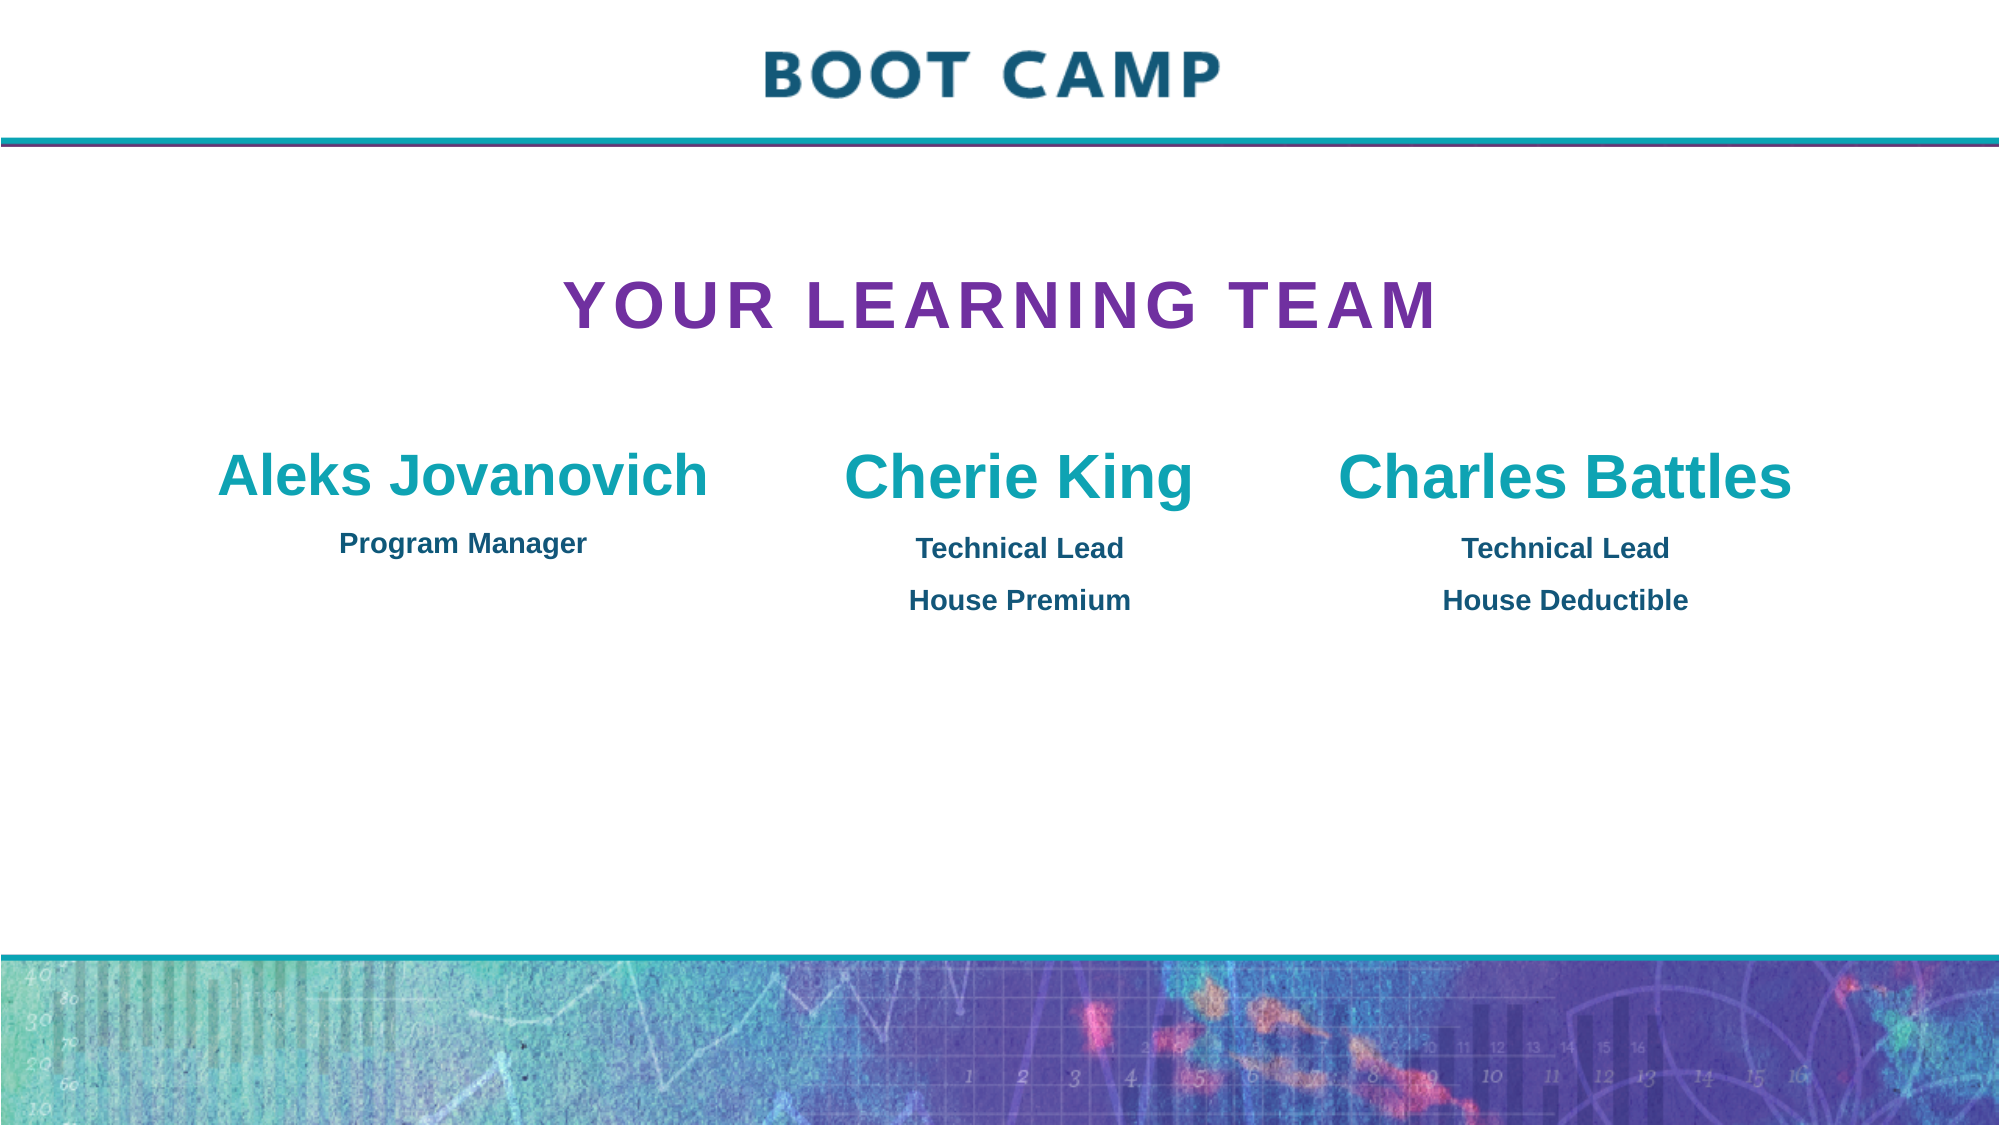

YOUR LEARNING TEAM

Aleks Jovanovich
Program Manager
Cherie King
Technical Lead
House Premium

Charles Battles
Technical Lead
House Deductible